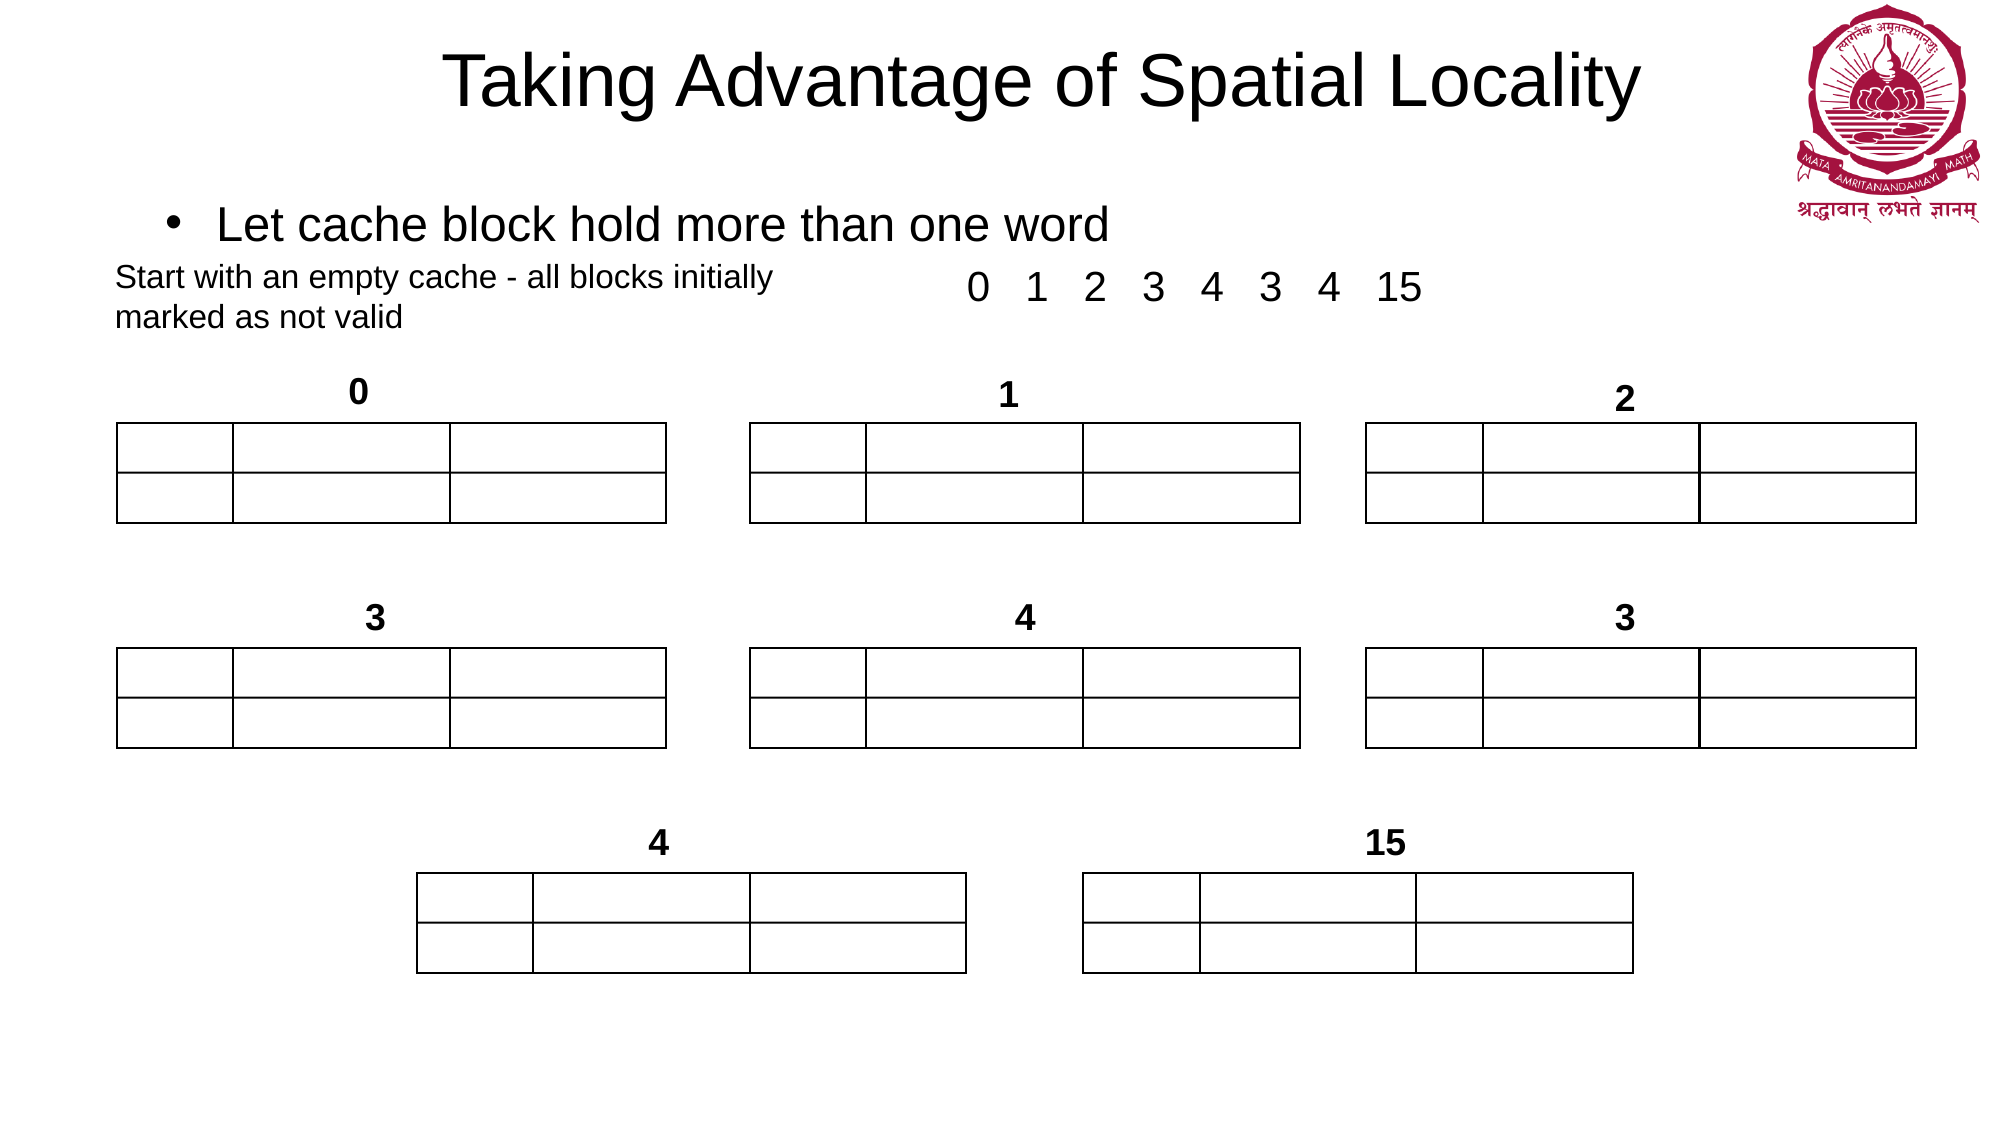

# Taking Advantage of Spatial Locality
Let cache block hold more than one word
                          0   1   2   3   4   3   4   15
Start with an empty cache - all blocks initially marked as not valid
0

1

2

3

4

3

4

15